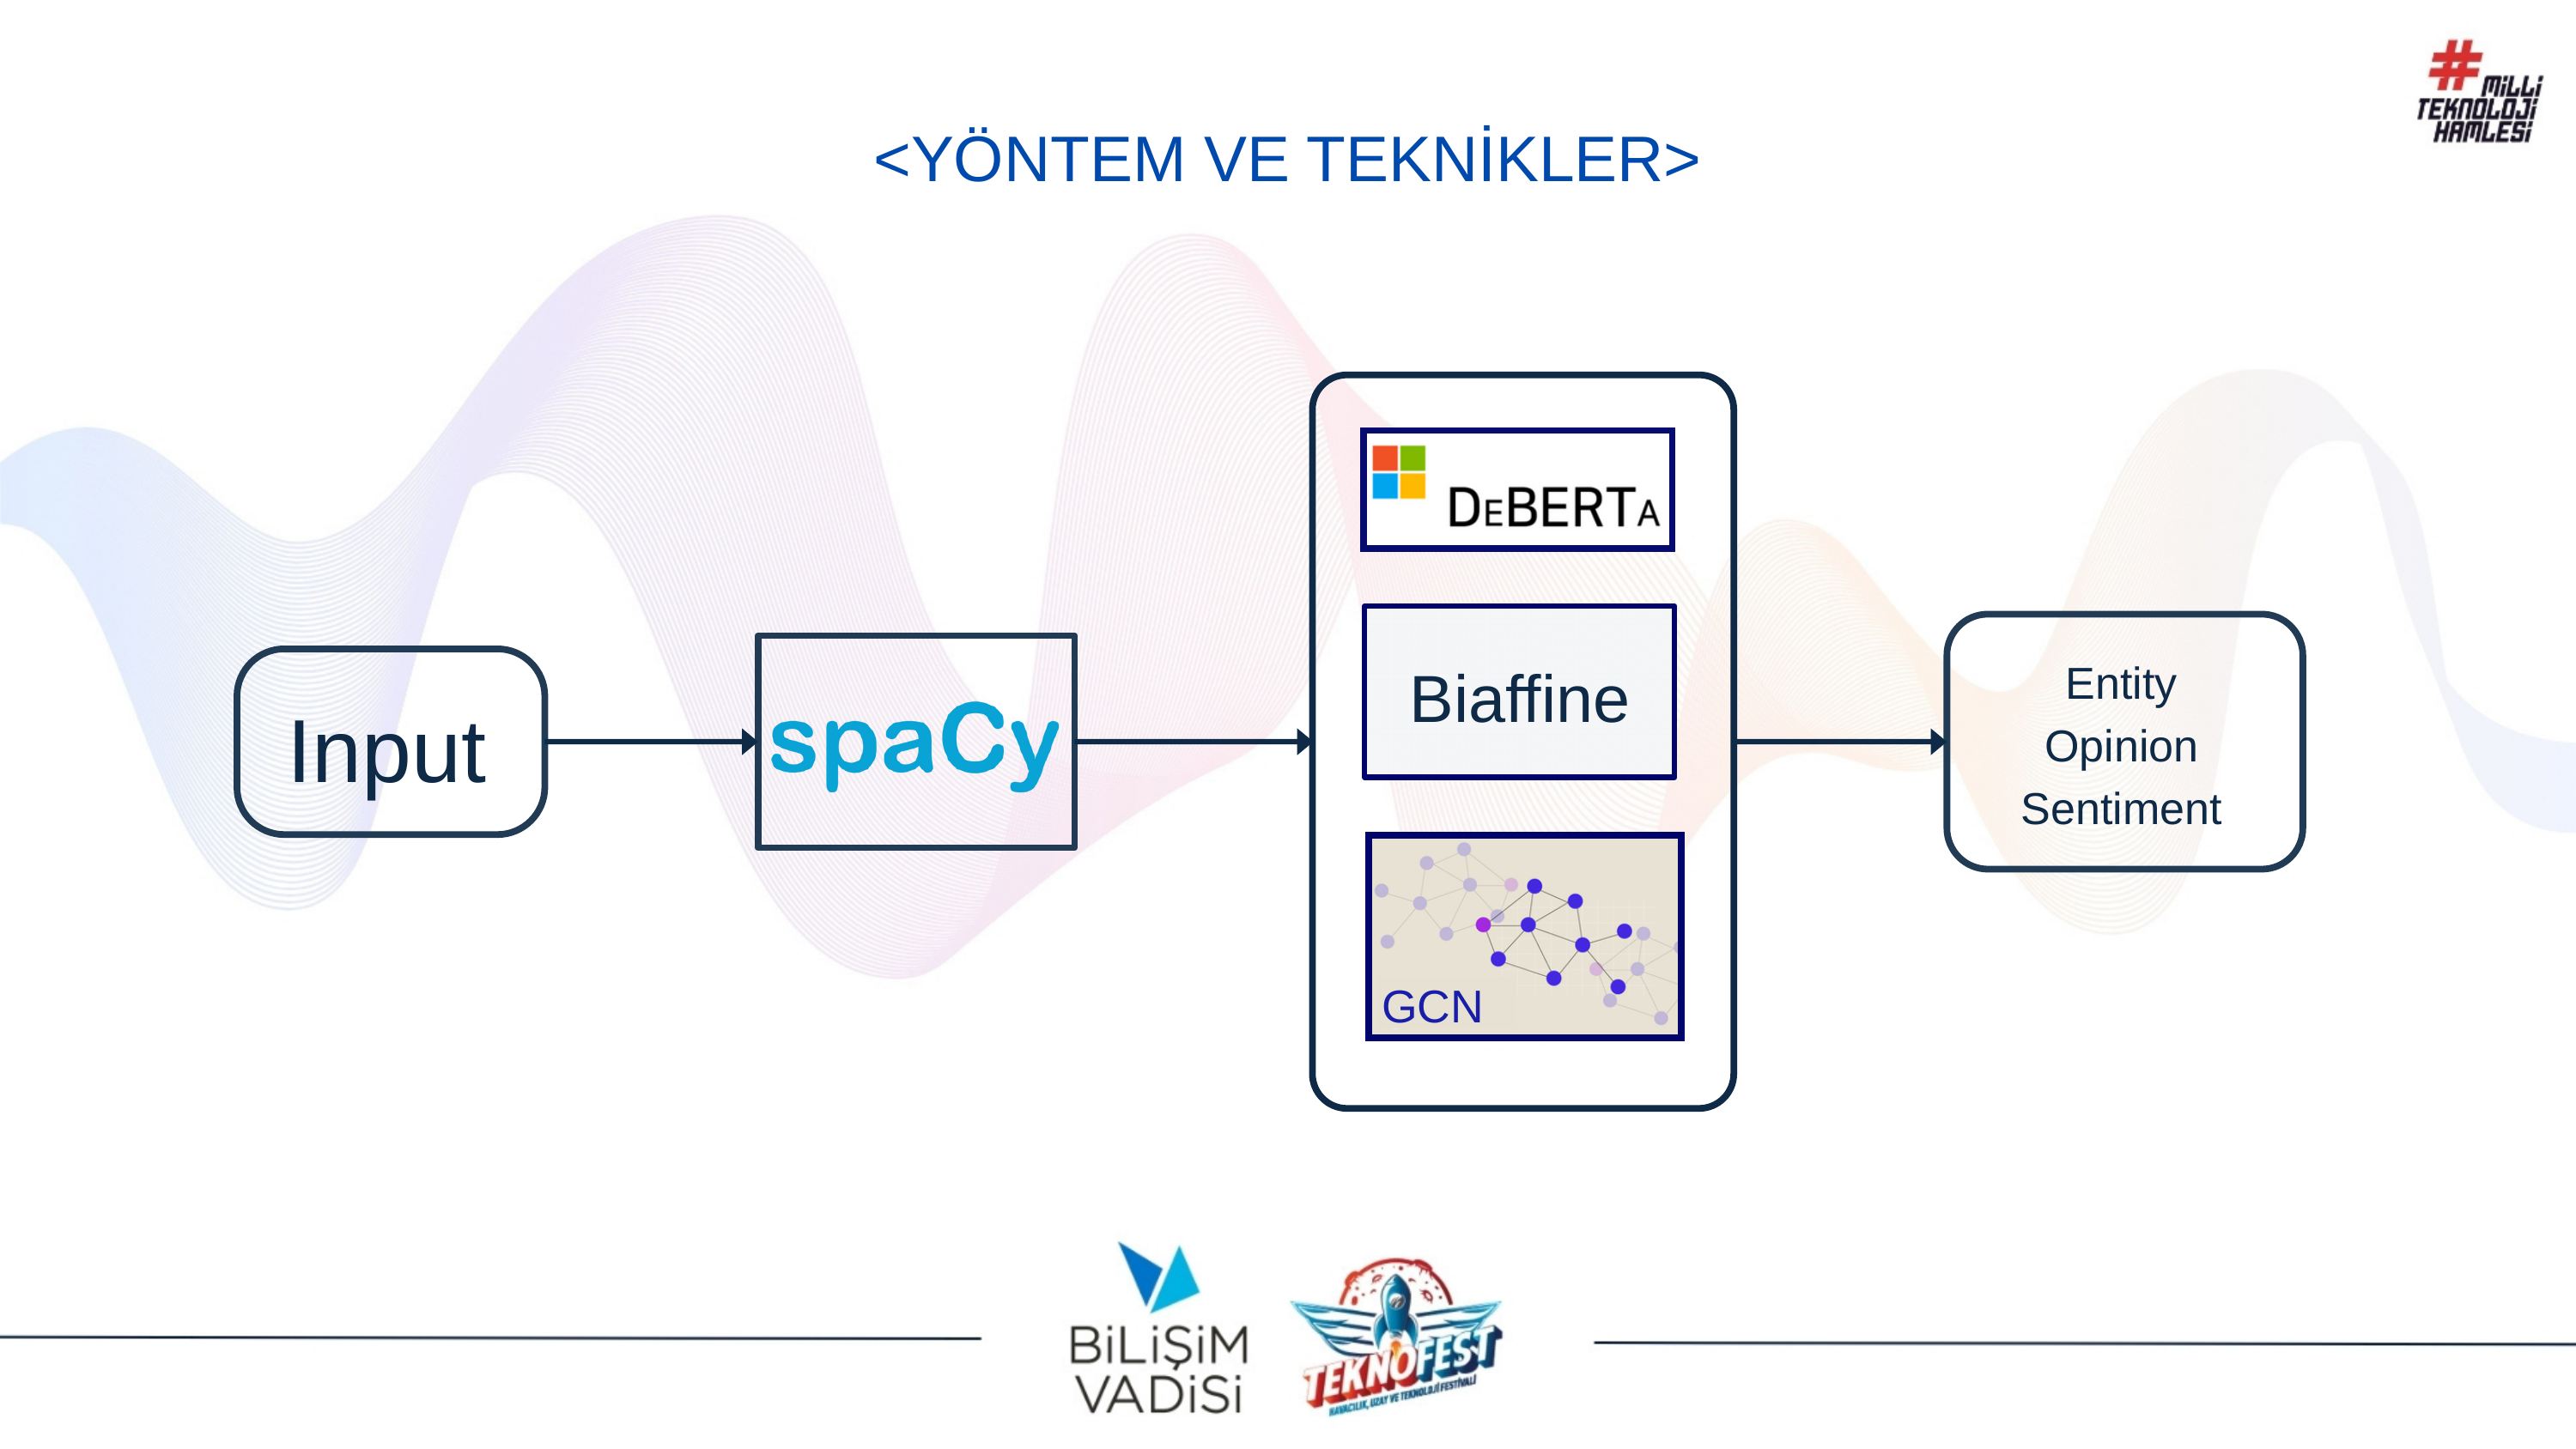

<YÖNTEM VE TEKNİKLER>

Entity
Opinion
Sentiment

Biaffine

Input

GCN